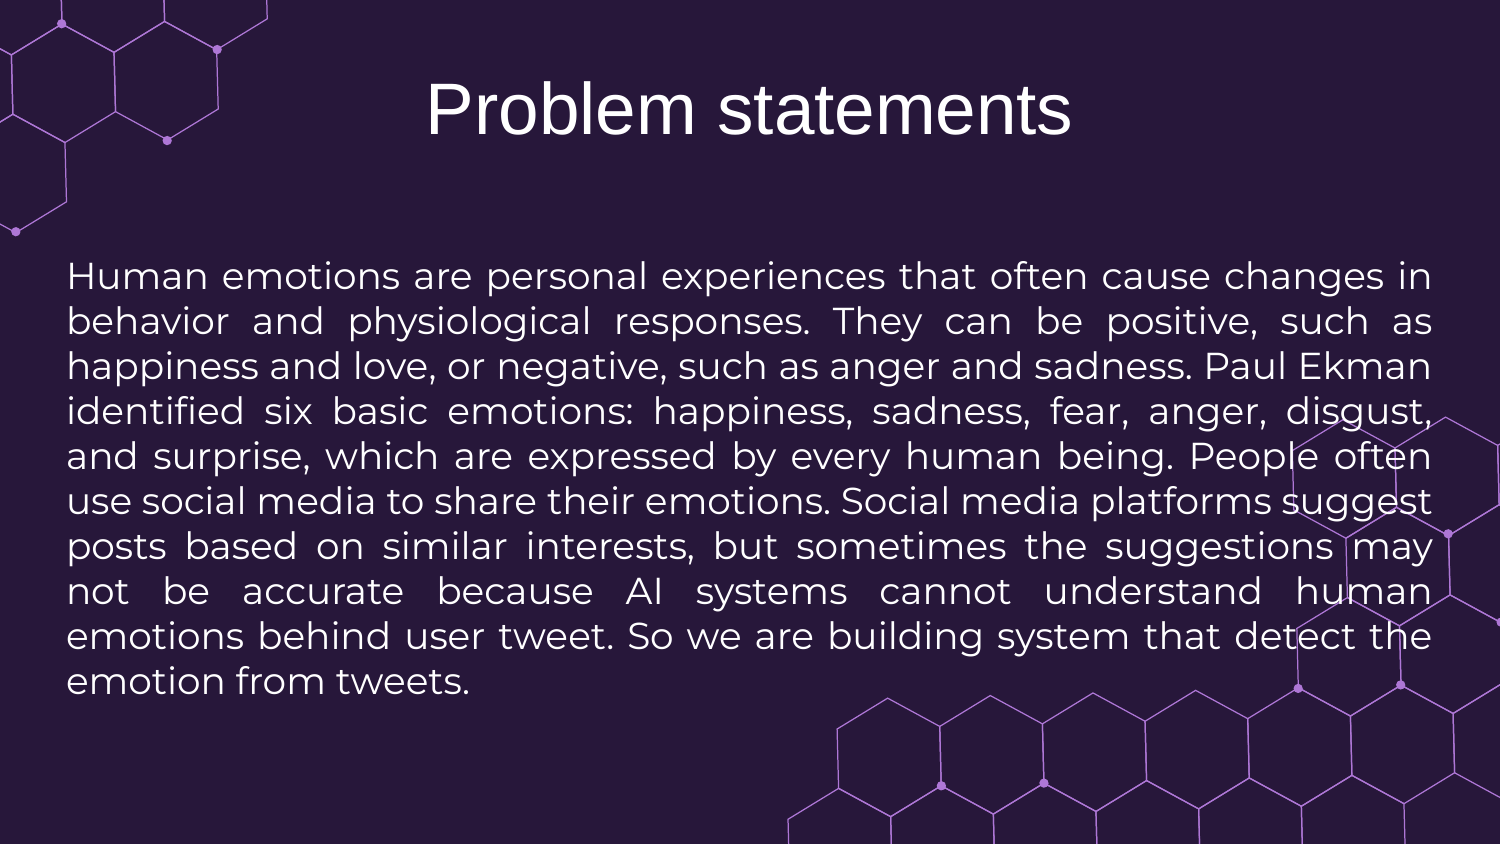

# Problem statements
Human emotions are personal experiences that often cause changes in behavior and physiological responses. They can be positive, such as happiness and love, or negative, such as anger and sadness. Paul Ekman identified six basic emotions: happiness, sadness, fear, anger, disgust, and surprise, which are expressed by every human being. People often use social media to share their emotions. Social media platforms suggest posts based on similar interests, but sometimes the suggestions may not be accurate because AI systems cannot understand human emotions behind user tweet. So we are building system that detect the emotion from tweets.